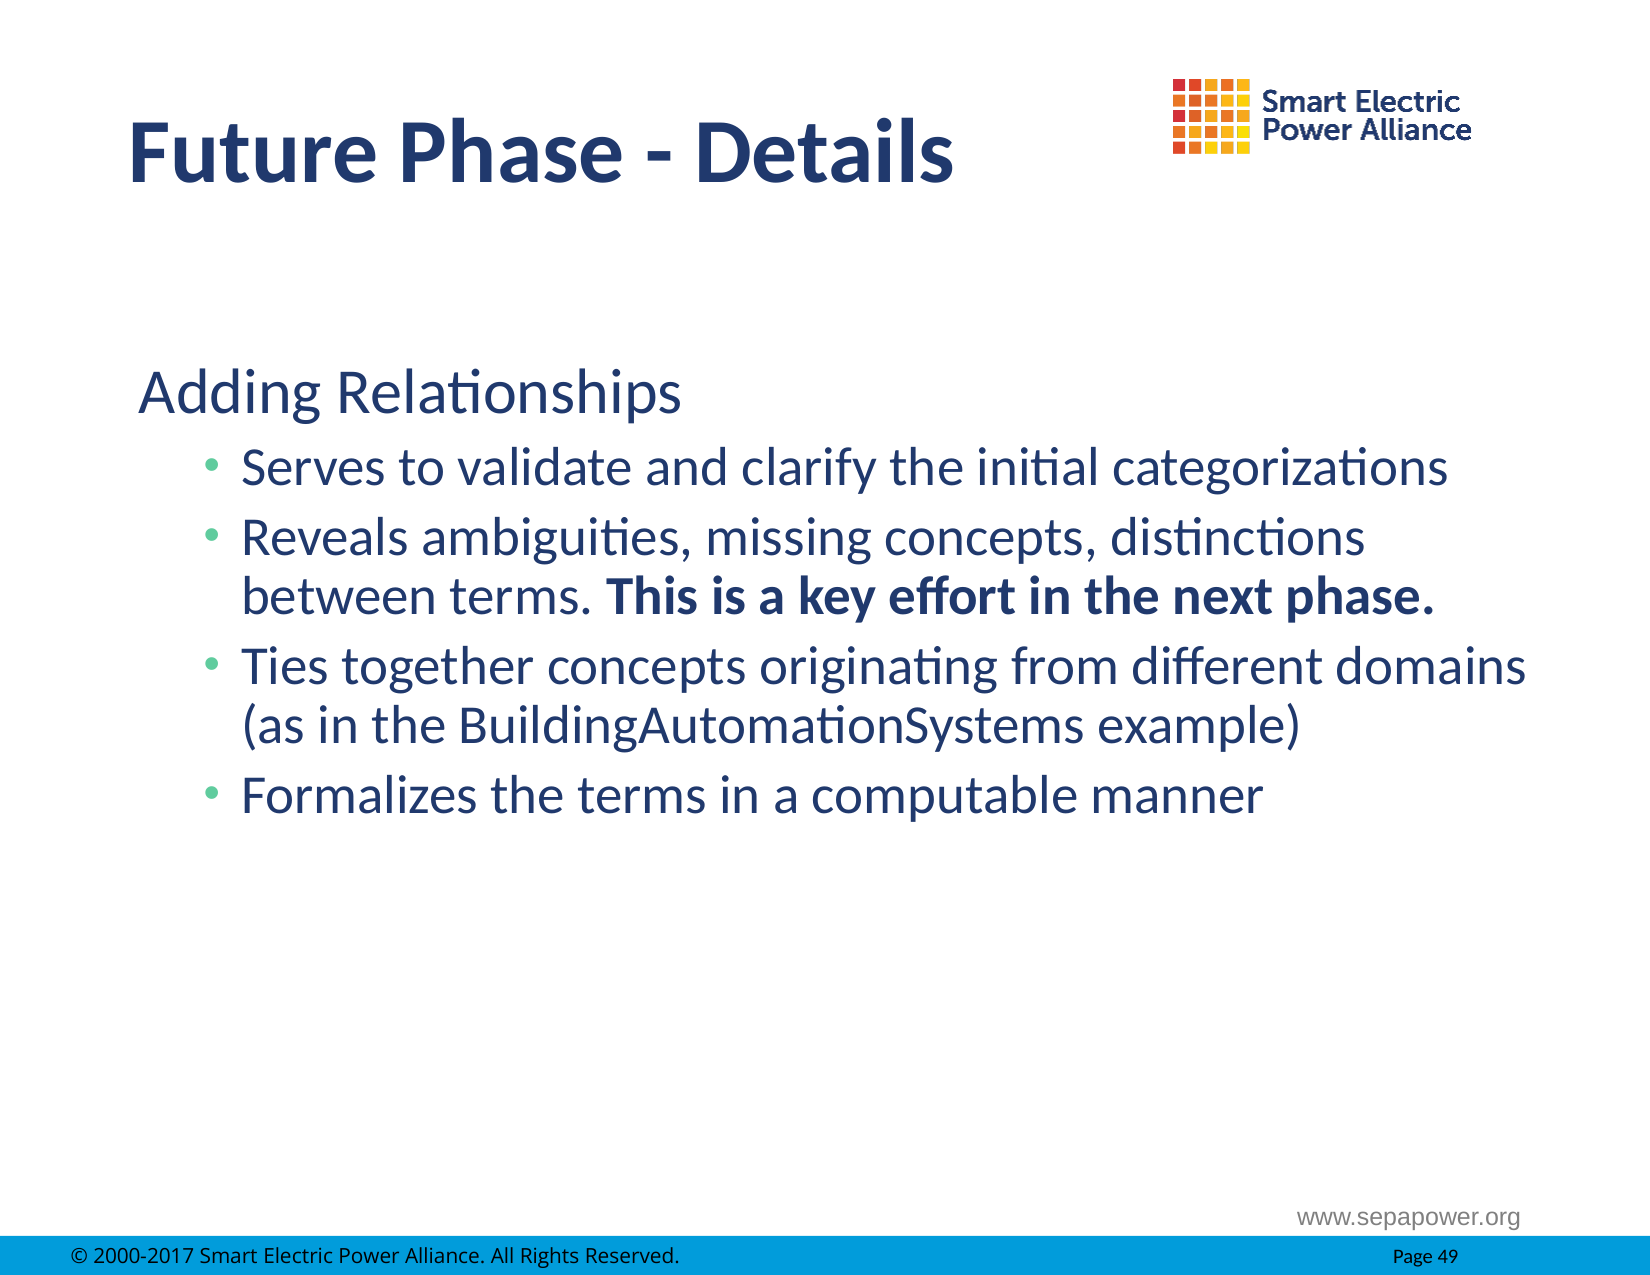

# Future Phase - Details
Adding Relationships
Serves to validate and clarify the initial categorizations
Reveals ambiguities, missing concepts, distinctions between terms. This is a key effort in the next phase.
Ties together concepts originating from different domains (as in the BuildingAutomationSystems example)
Formalizes the terms in a computable manner
www.sepapower.org
© 2000-2017 Smart Electric Power Alliance. All Rights Reserved.		Page 49